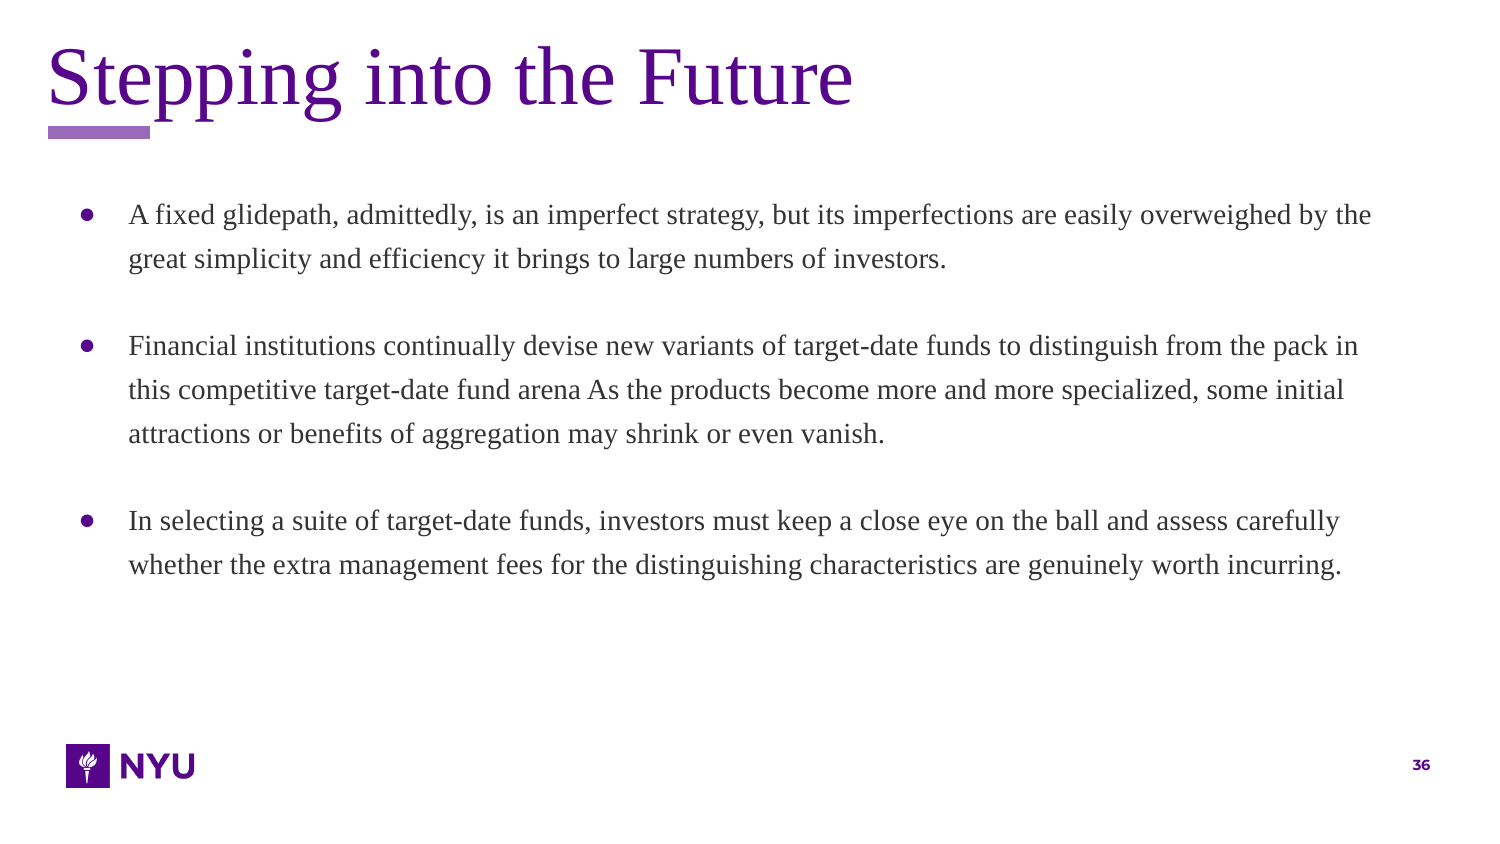

# Stepping into the Future
A fixed glidepath, admittedly, is an imperfect strategy, but its imperfections are easily overweighed by the great simplicity and efficiency it brings to large numbers of investors.

Financial institutions continually devise new variants of target-date funds to distinguish from the pack in this competitive target-date fund arena As the products become more and more specialized, some initial attractions or benefits of aggregation may shrink or even vanish.

In selecting a suite of target-date funds, investors must keep a close eye on the ball and assess carefully whether the extra management fees for the distinguishing characteristics are genuinely worth incurring.